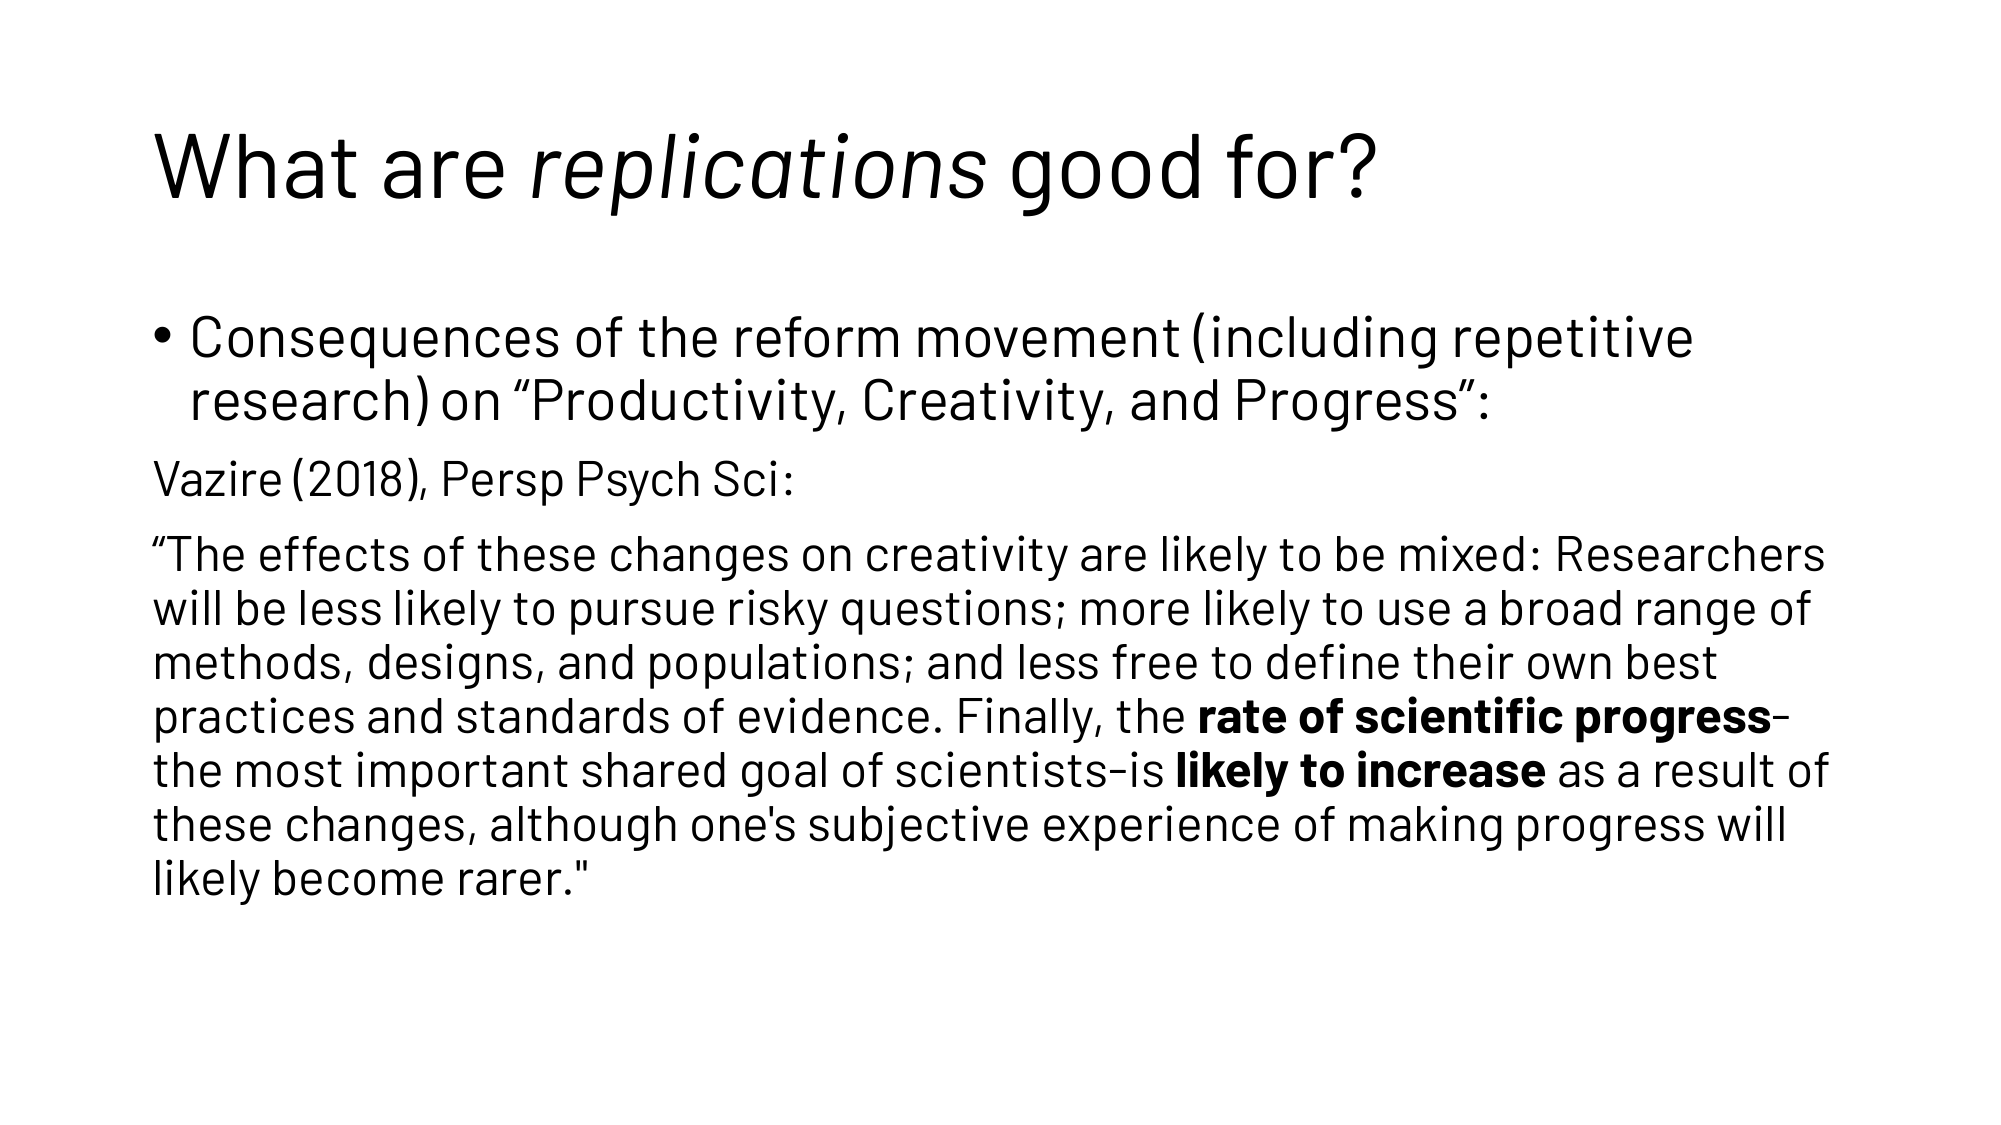

# What are replications good for?
Consequences of the reform movement (including repetitive research) on “Productivity, Creativity, and Progress”:
Vazire (2018), Persp Psych Sci:
“The effects of these changes on creativity are likely to be mixed: Researchers will be less likely to pursue risky questions; more likely to use a broad range of methods, designs, and populations; and less free to define their own best practices and standards of evidence. Finally, the rate of scientific progress-the most important shared goal of scientists-is likely to increase as a result of these changes, although one's subjective experience of making progress will likely become rarer."